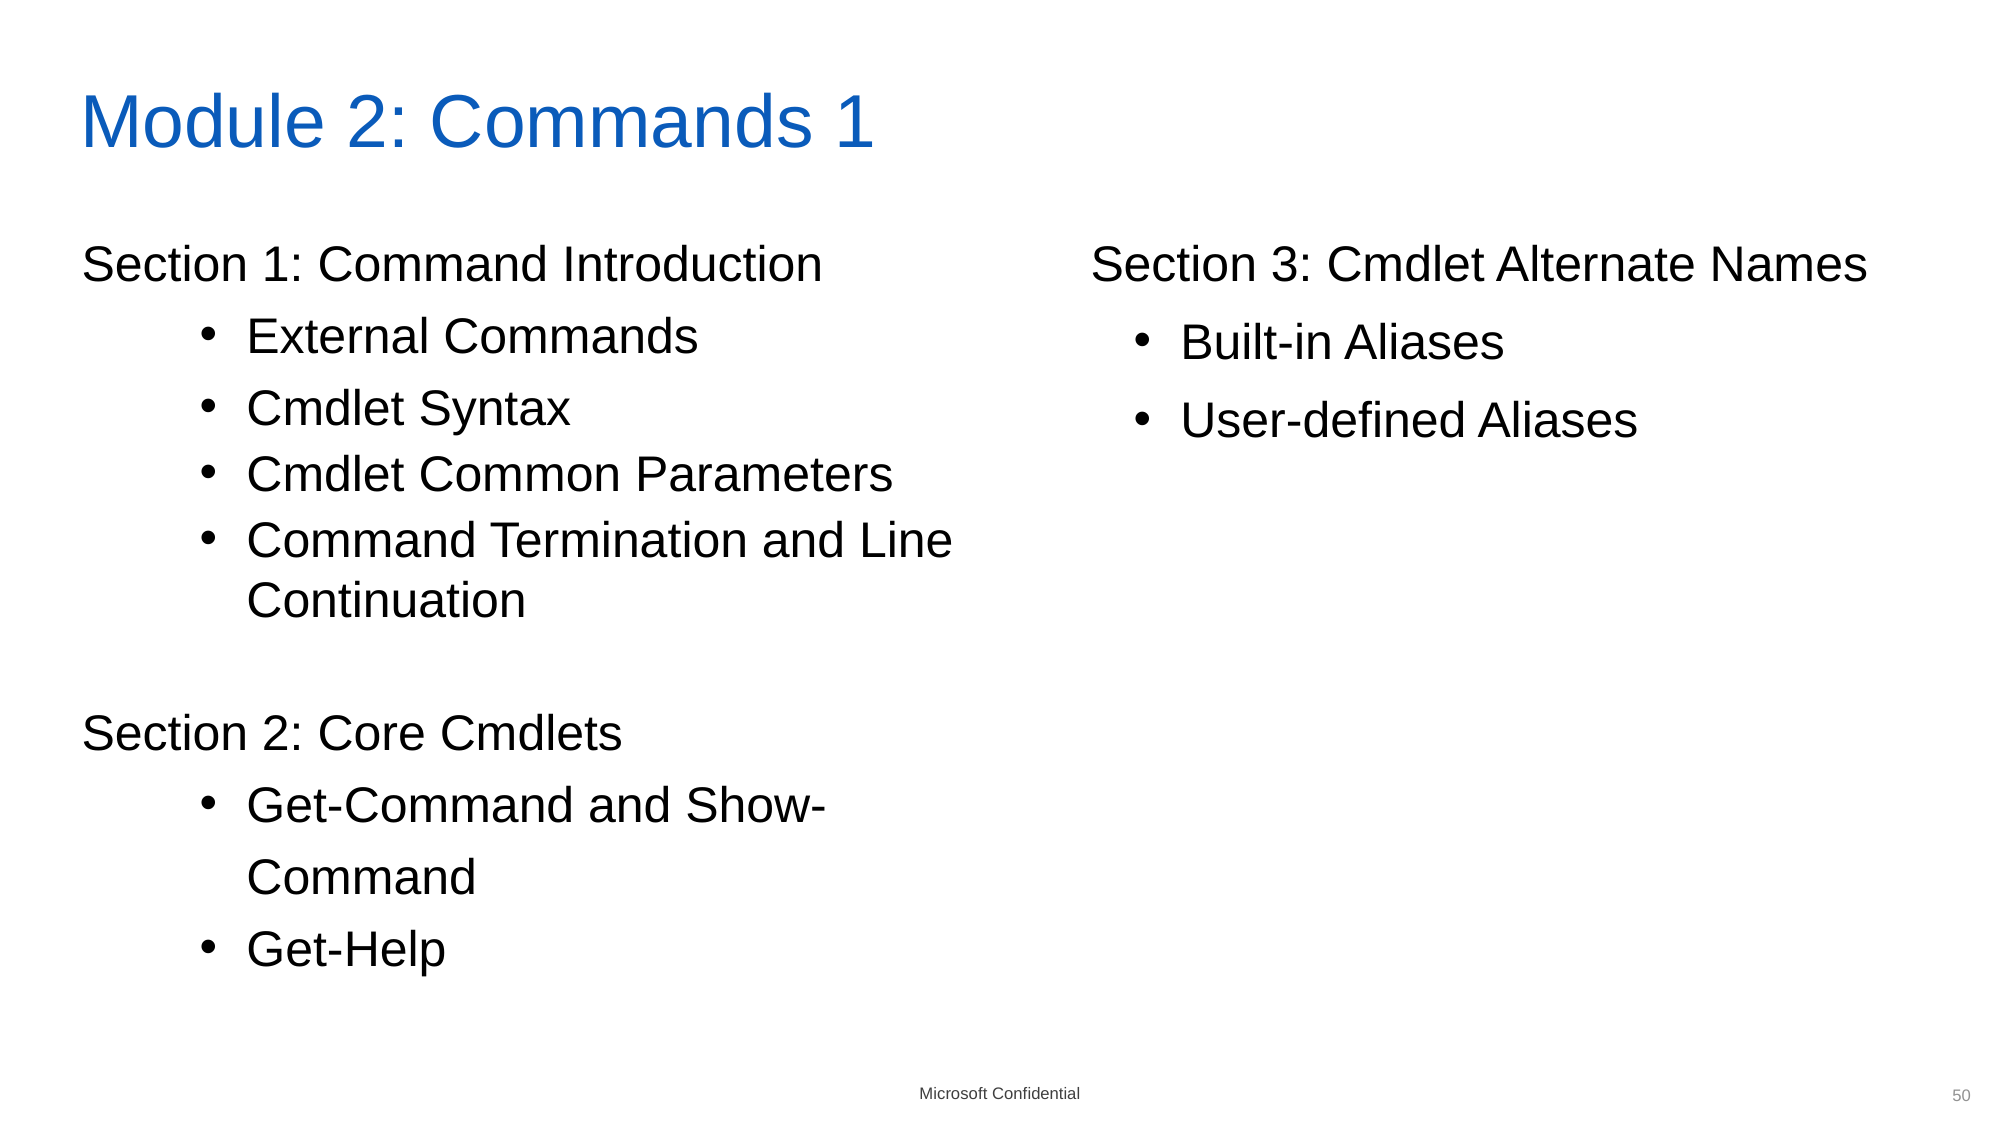

# Module 2: Commands 1
Section 1: Command Introduction
External Commands
Cmdlet Syntax
Cmdlet Common Parameters
Command Termination and Line Continuation

Section 2: Core Cmdlets
Get-Command and Show-Command
Get-Help
Section 3: Cmdlet Alternate Names
Built-in Aliases
User-defined Aliases

50